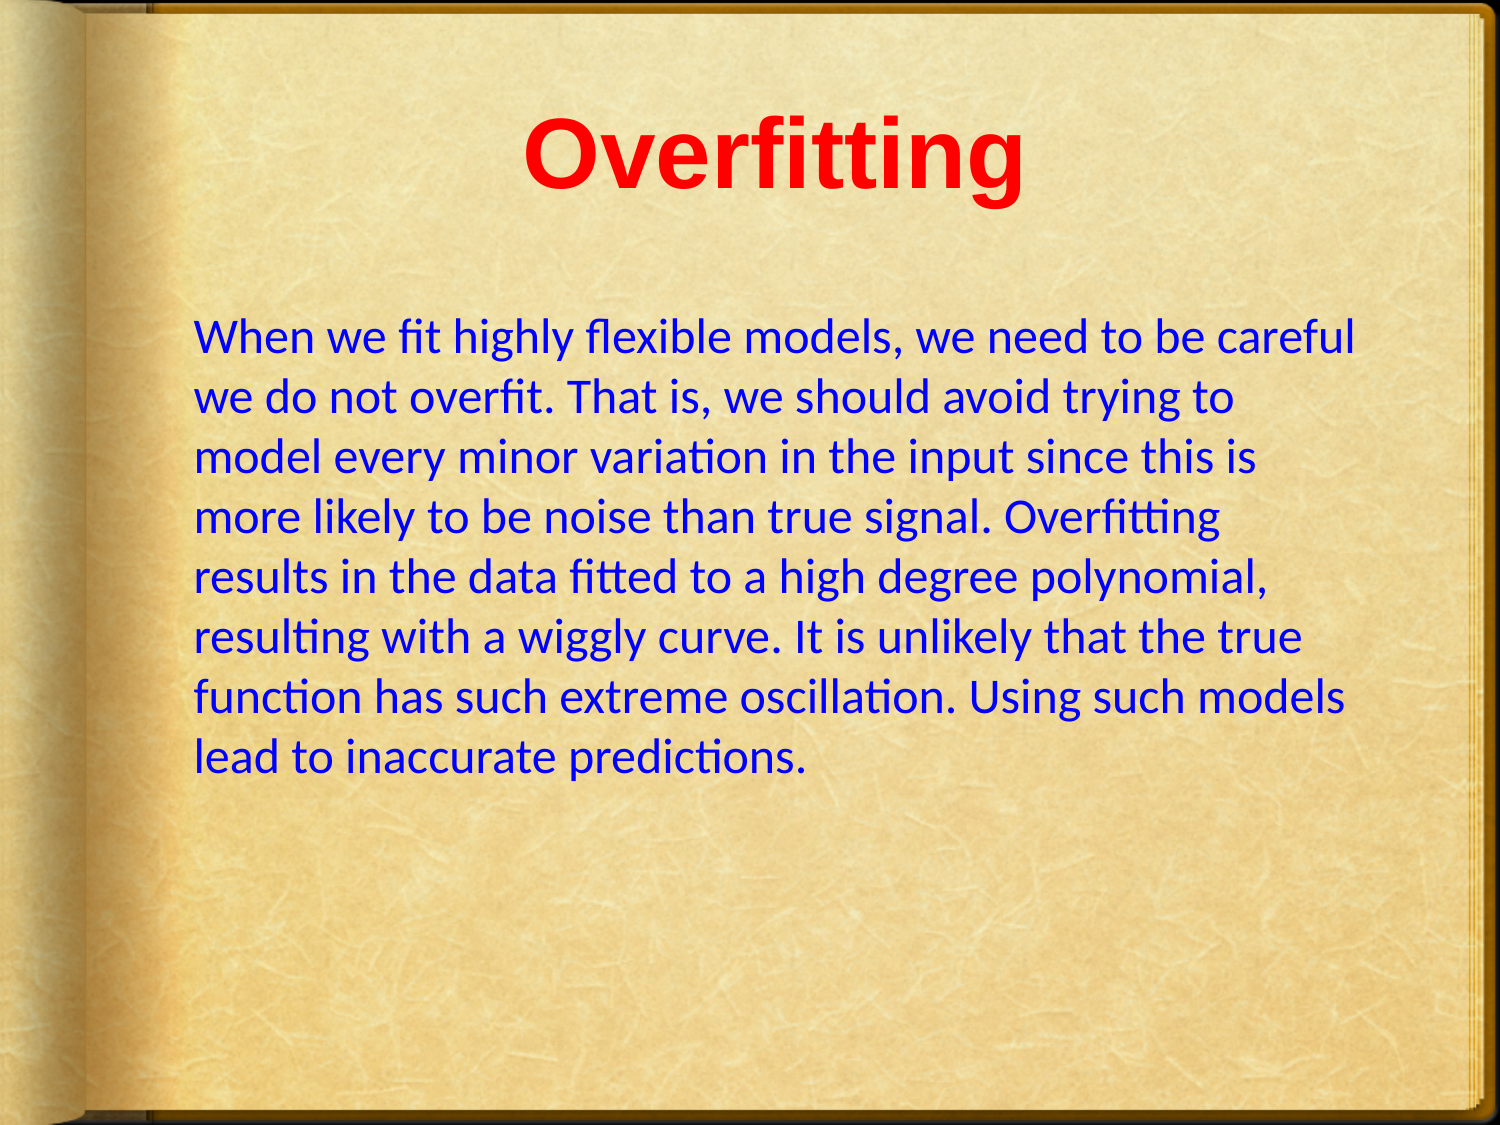

# Overfitting
When we fit highly flexible models, we need to be careful we do not overfit. That is, we should avoid trying to model every minor variation in the input since this is more likely to be noise than true signal. Overfitting results in the data fitted to a high degree polynomial, resulting with a wiggly curve. It is unlikely that the true function has such extreme oscillation. Using such models lead to inaccurate predictions.